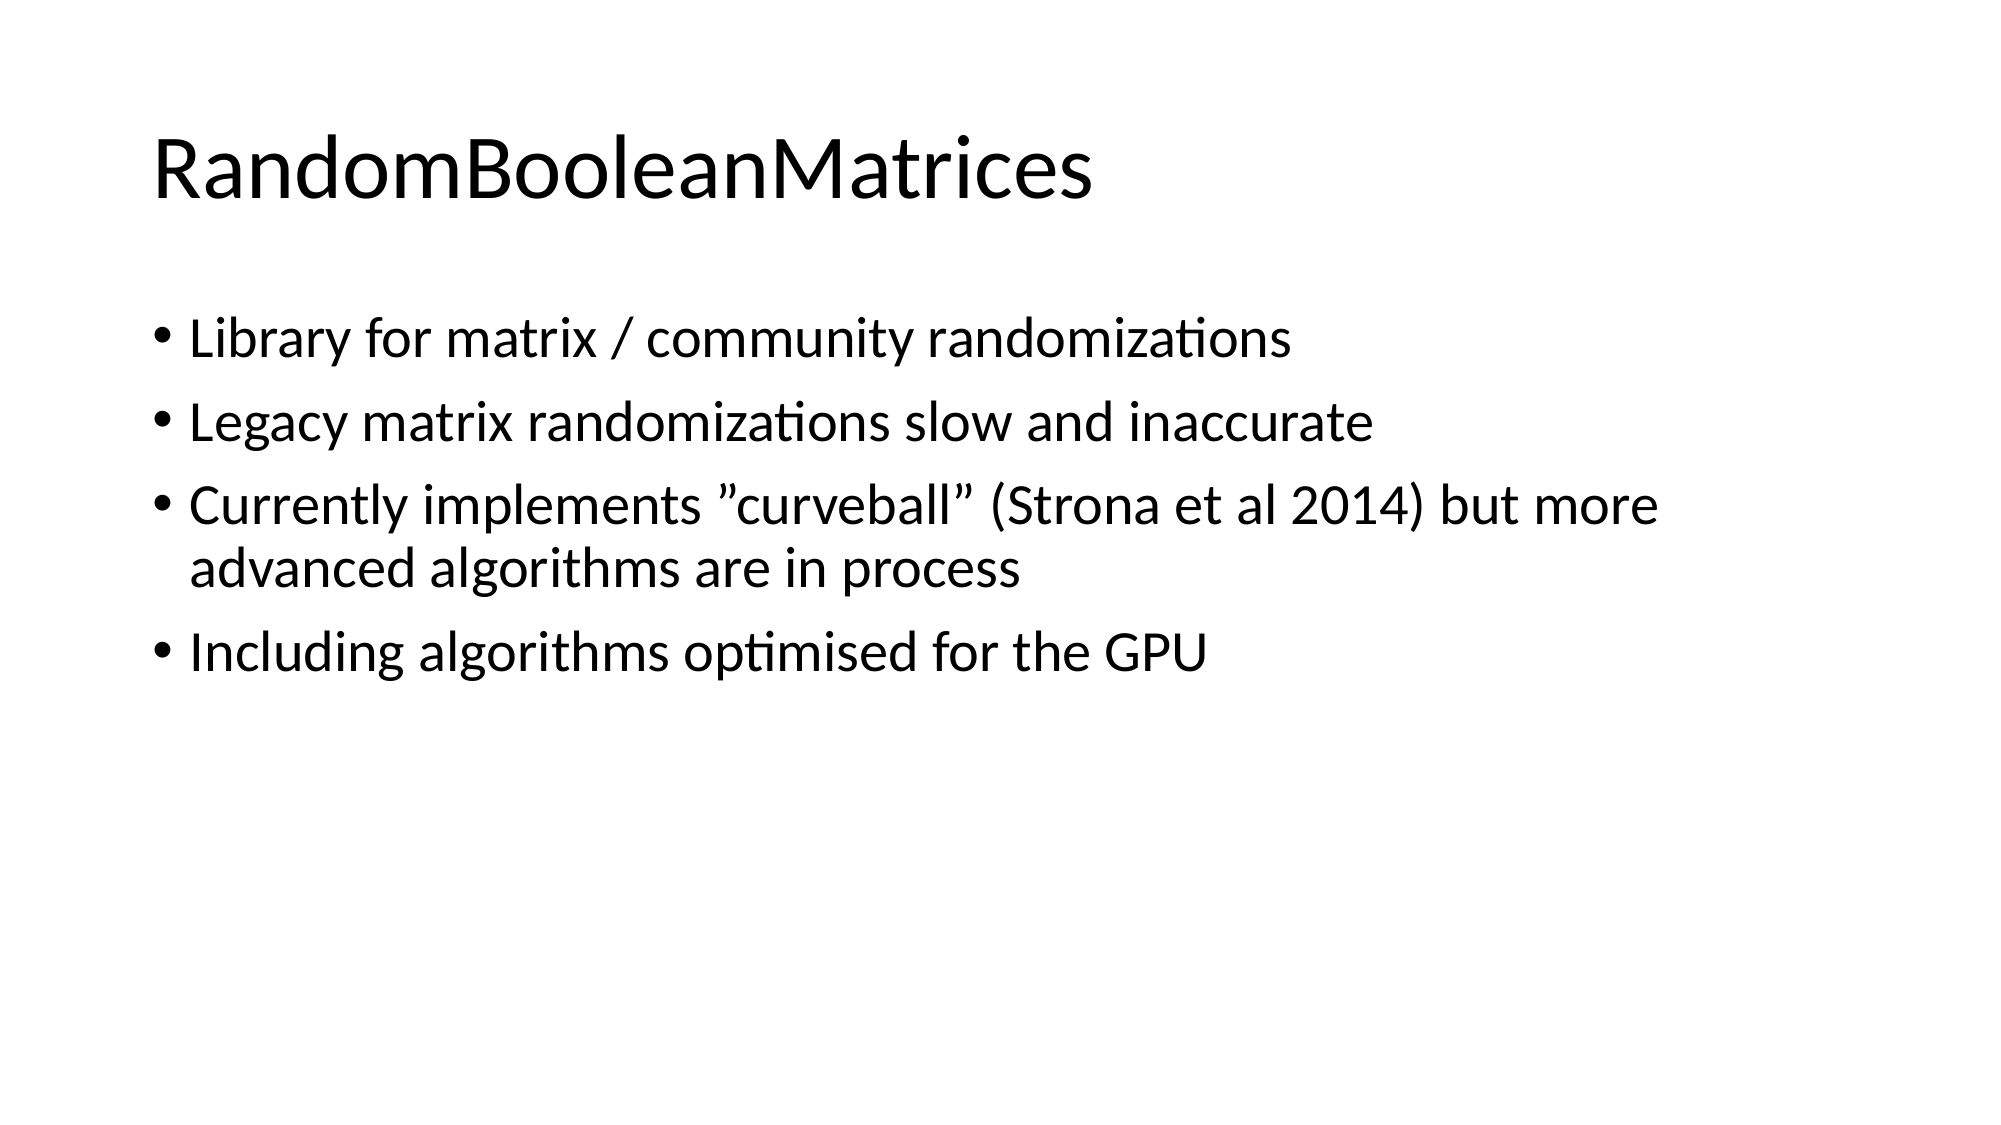

# RandomBooleanMatrices
Library for matrix / community randomizations
Legacy matrix randomizations slow and inaccurate
Currently implements ”curveball” (Strona et al 2014) but more advanced algorithms are in process
Including algorithms optimised for the GPU